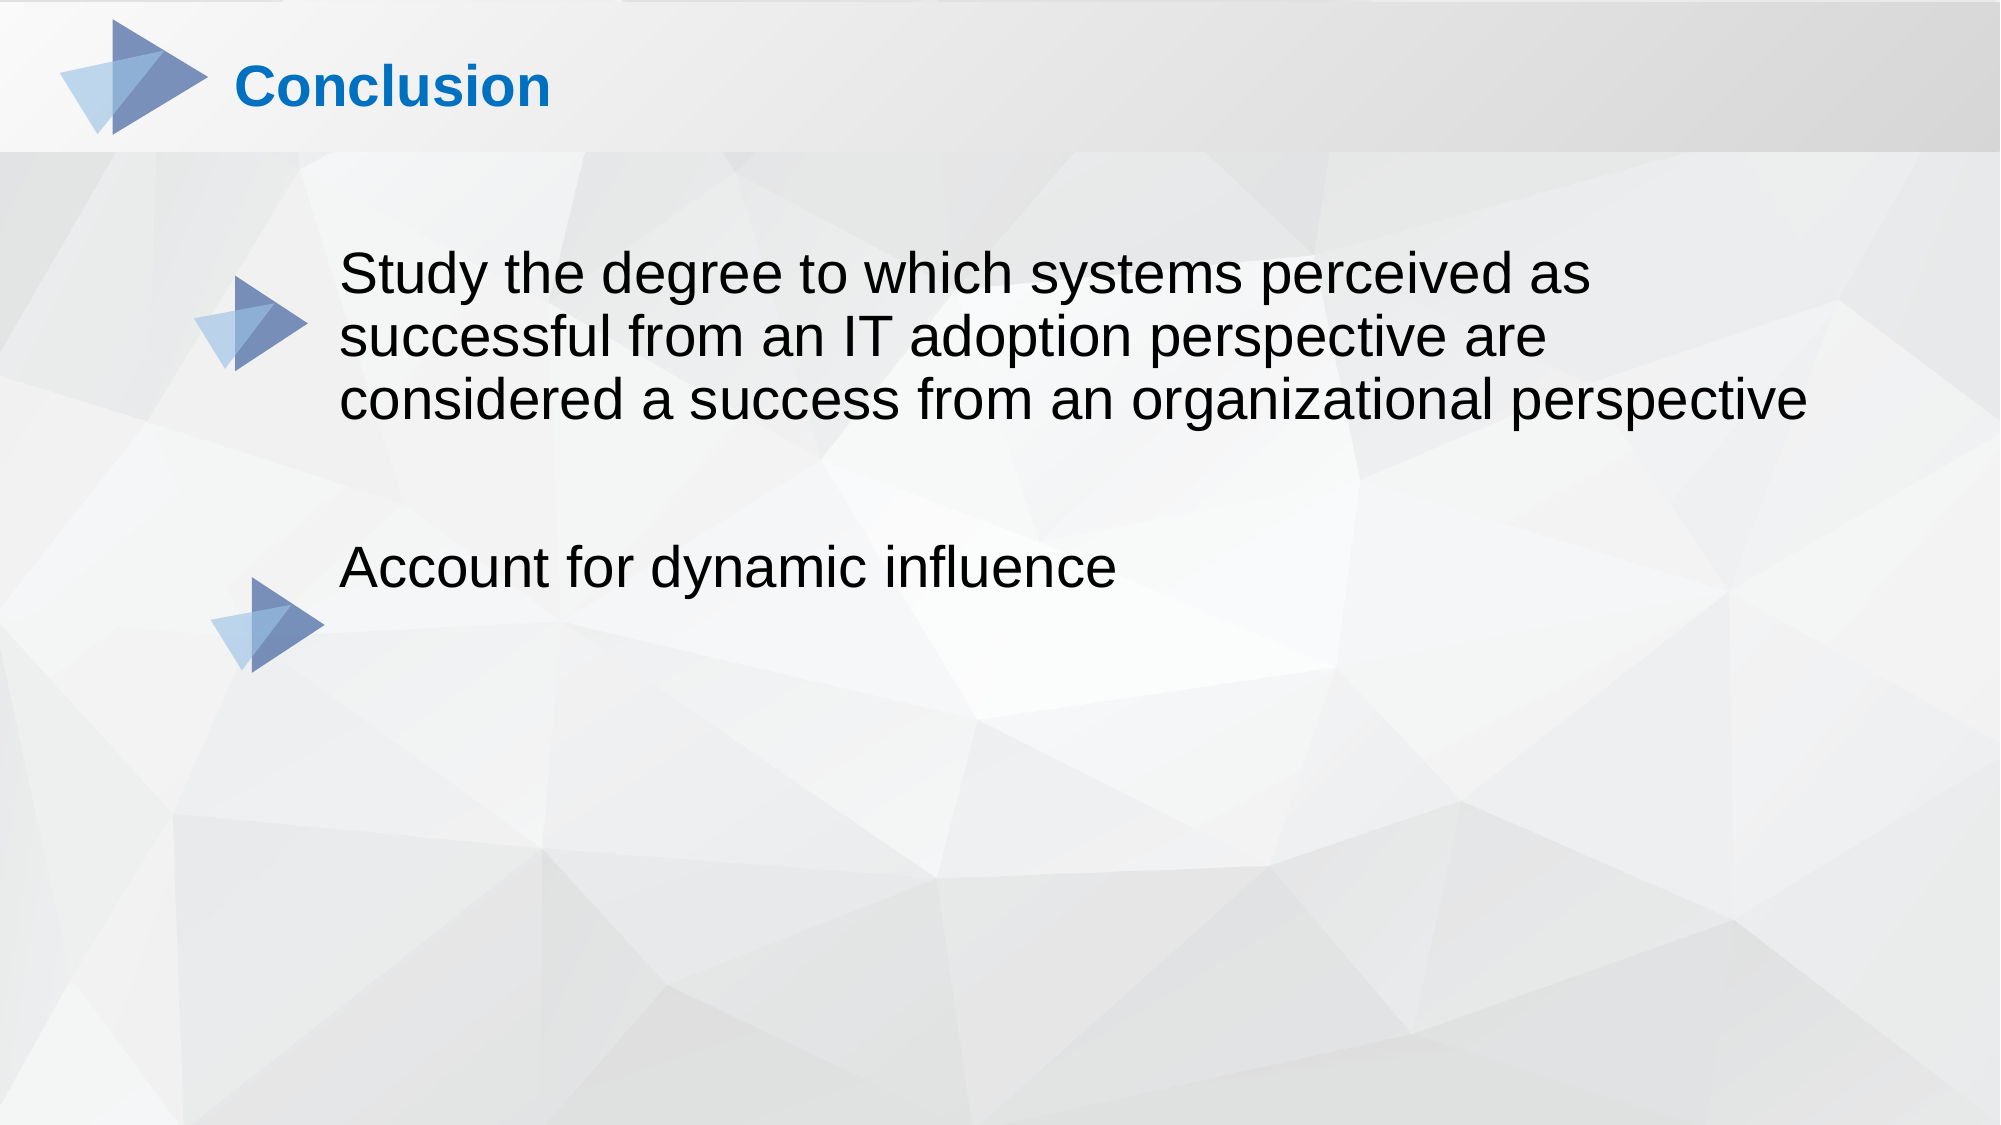

Conclusion
Study the degree to which systems perceived as successful from an IT adoption perspective are considered a success from an organizational perspective

Account for dynamic influence